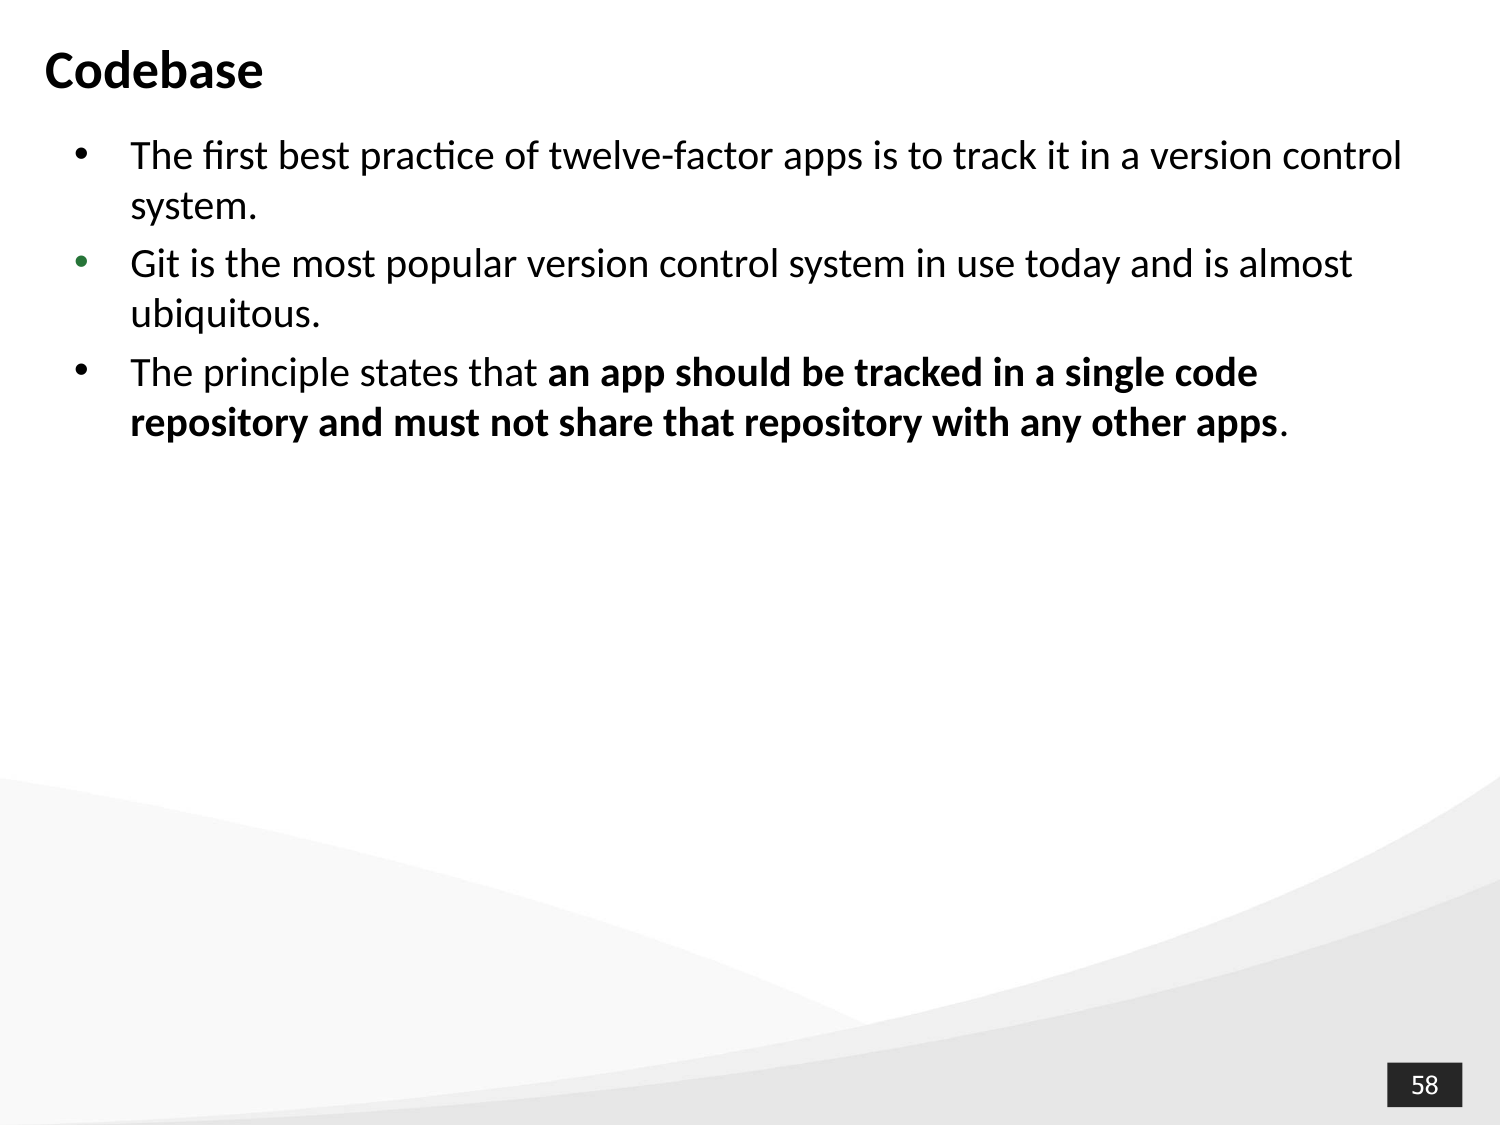

# Codebase
The first best practice of twelve-factor apps is to track it in a version control system.
Git is the most popular version control system in use today and is almost ubiquitous.
The principle states that an app should be tracked in a single code repository and must not share that repository with any other apps.